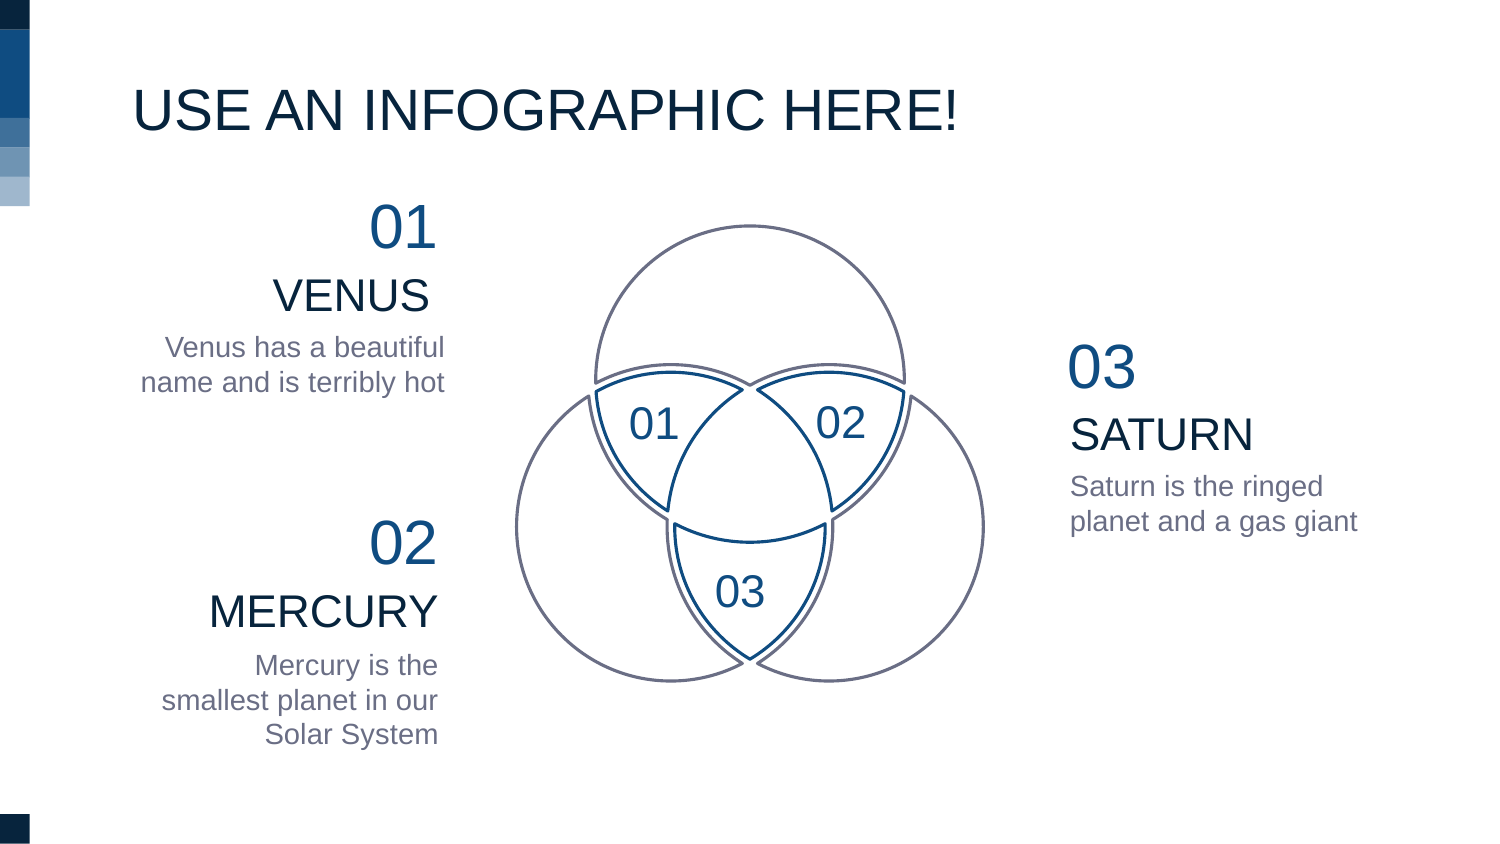

# USE AN INFOGRAPHIC HERE!
01

VENUS
03
Venus has a beautiful name and is terribly hot
02
01
SATURN
Saturn is the ringed planet and a gas giant
02
03
MERCURY
Mercury is the smallest planet in our Solar System